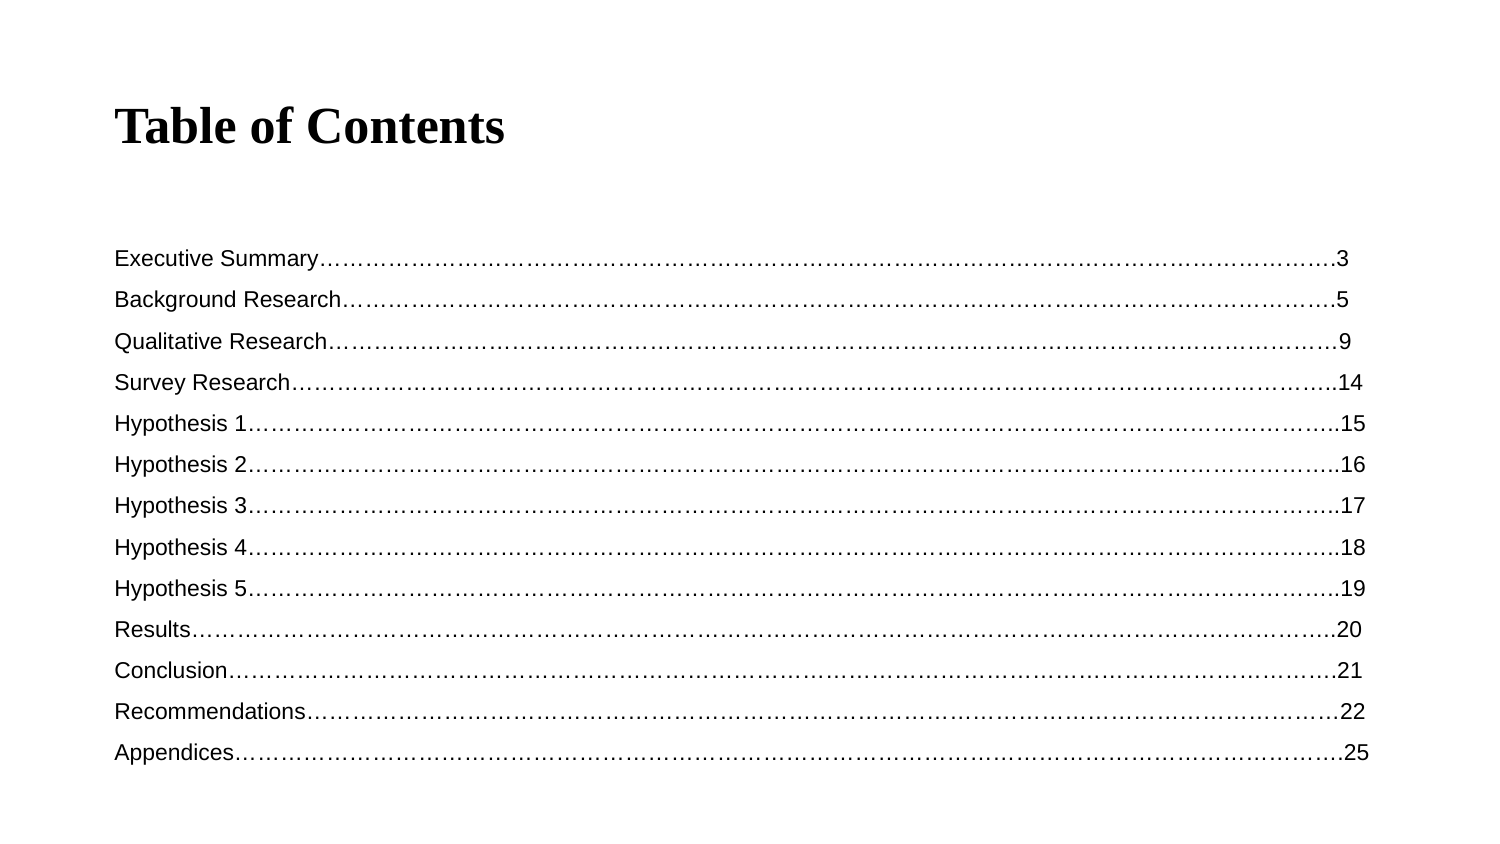

# Table of Contents
Executive Summary…………………………………………………………………………………………………………………….3
Background Research………………………………………………………………………………………………………………….5
Qualitative Research……………………………………………………………………………………………………………………9
Survey Research………………………………………………………………………………………………………………………..14
Hypothesis 1……………………………………………………………………………………………………………………………..15
Hypothesis 2……………………………………………………………………………………………………………………………..16
Hypothesis 3……………………………………………………………………………………………………………………………..17
Hypothesis 4……………………………………………………………………………………………………………………………..18
Hypothesis 5……………………………………………………………………………………………………………………………..19
Results…………………………………………………………………………………………………………………….……………..20
Conclusion……………………………………………………………………………………………………………………………….21
Recommendations………………………………………………………………………………………………………………………22
Appendices……………………………………………………………………………………………………………………………….25